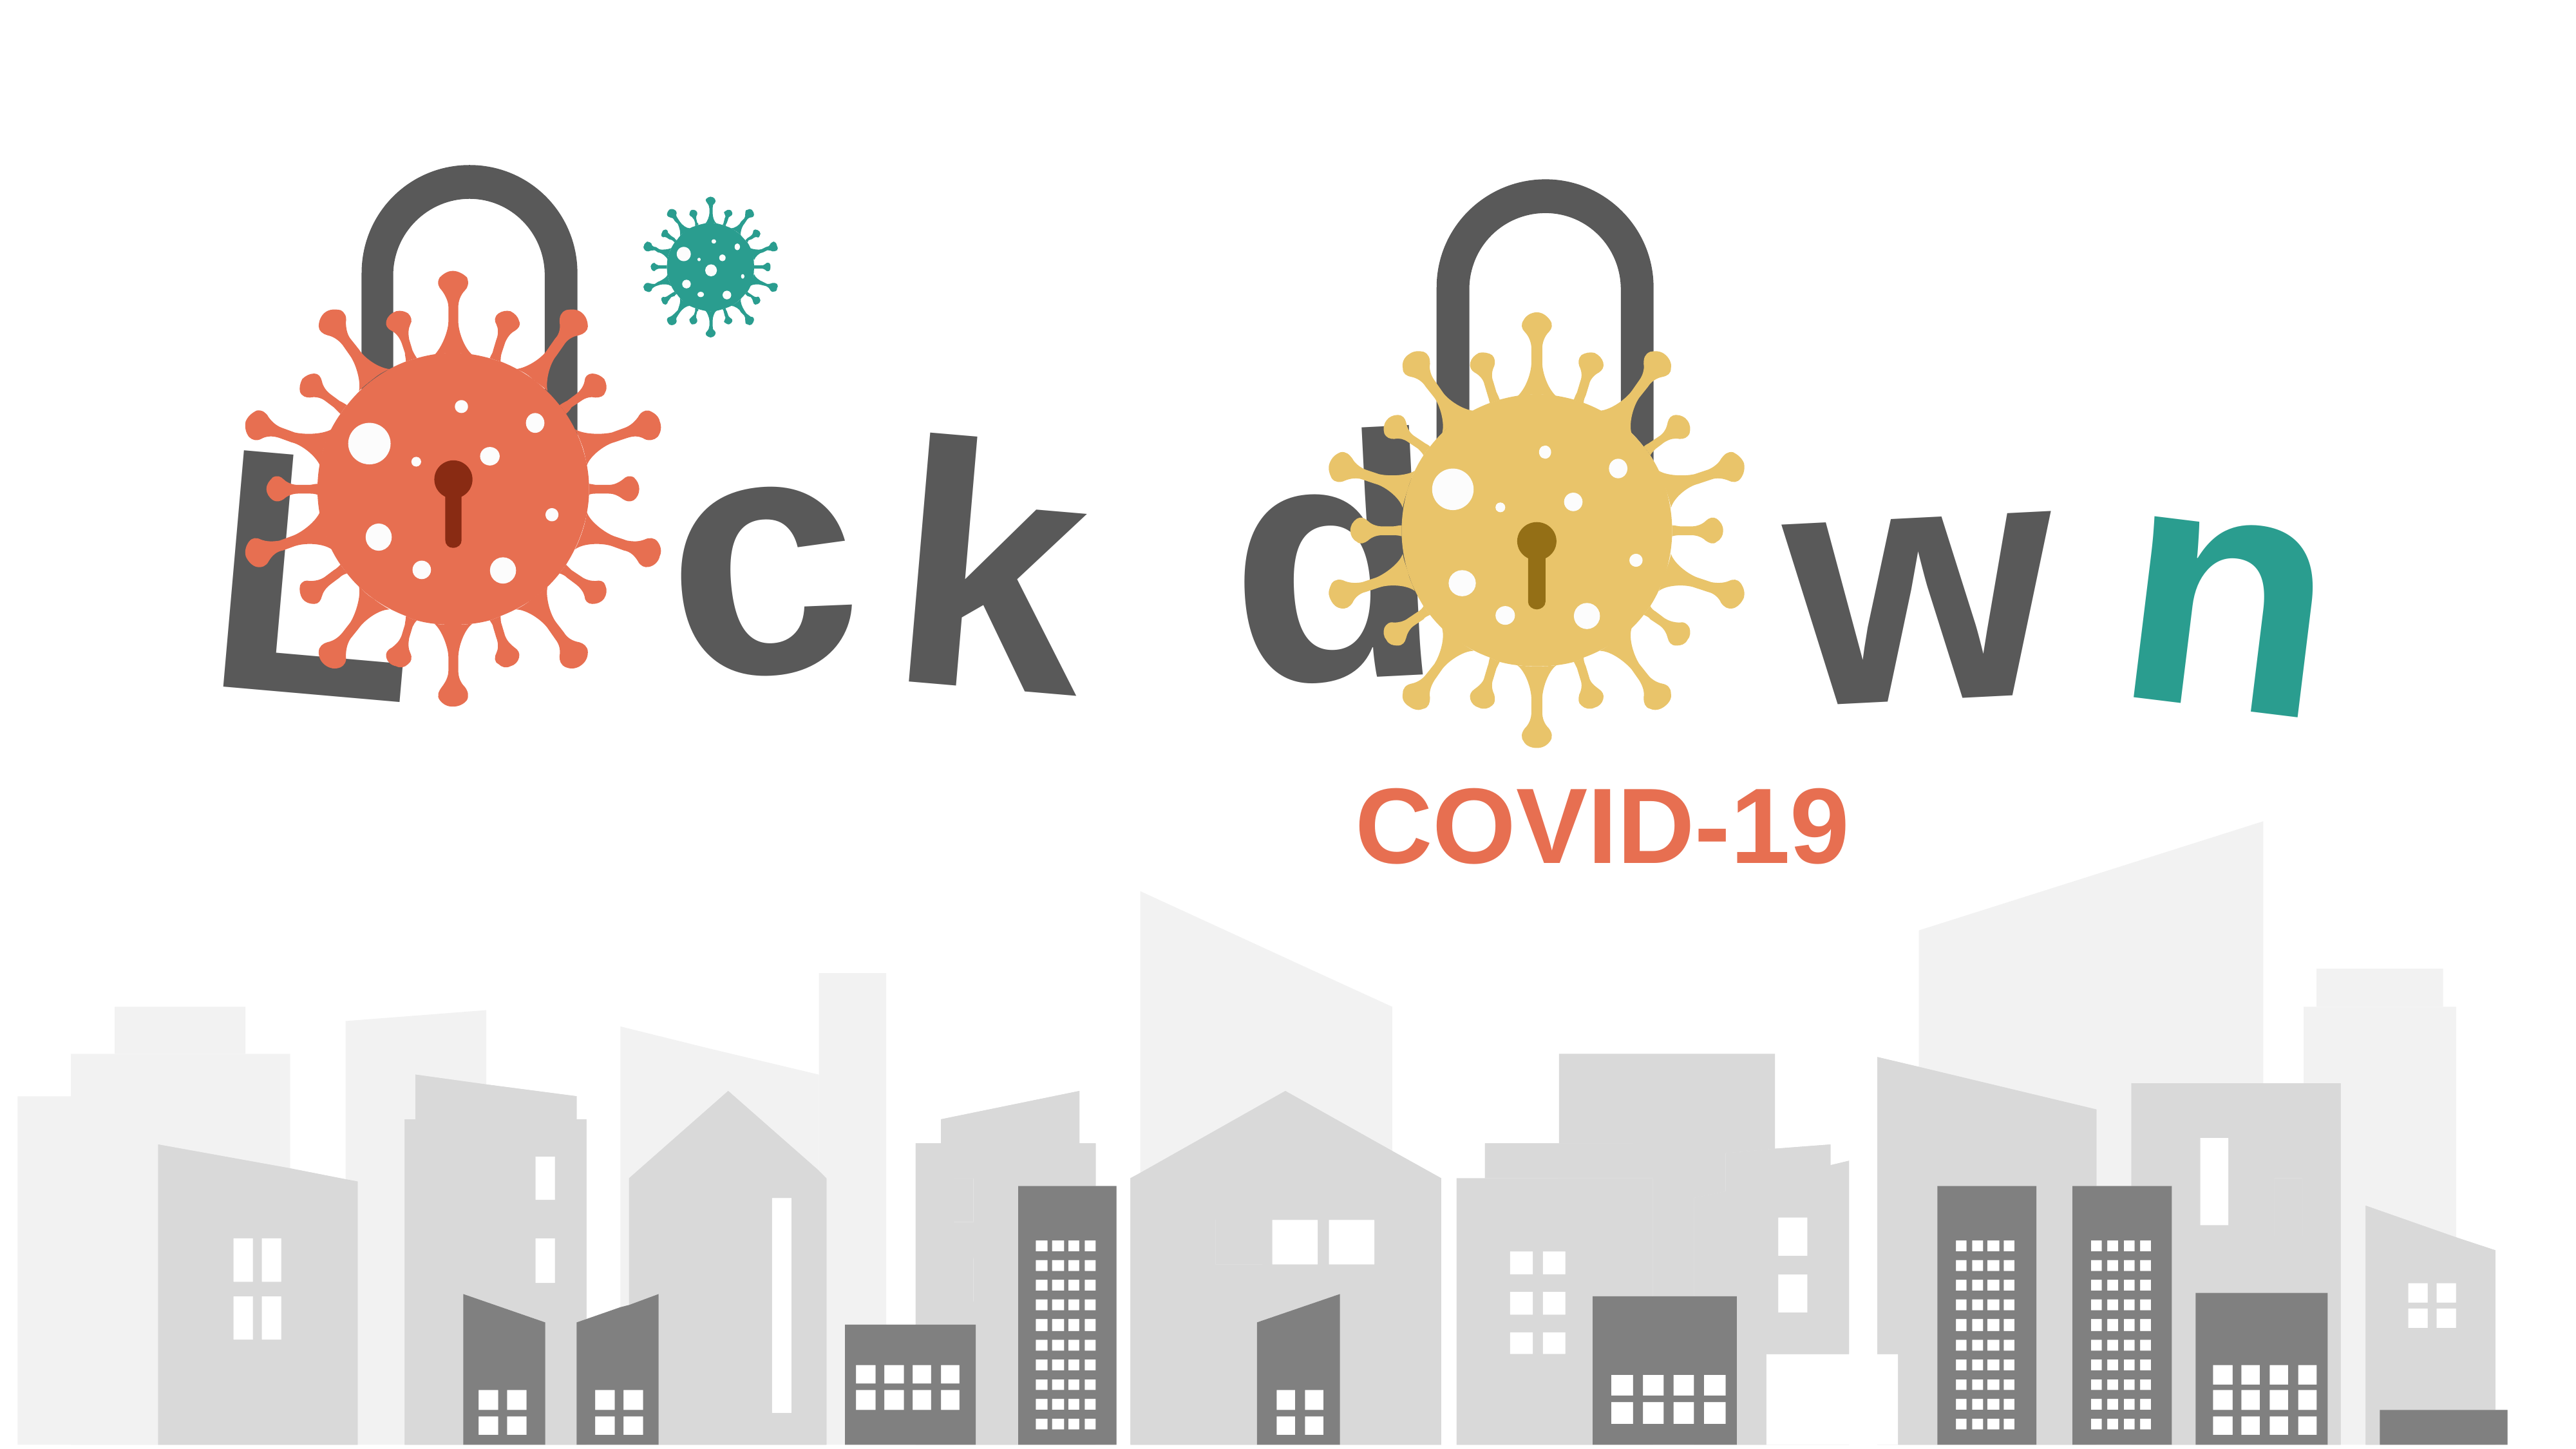

c

d
k
L
w
n

COVID-19